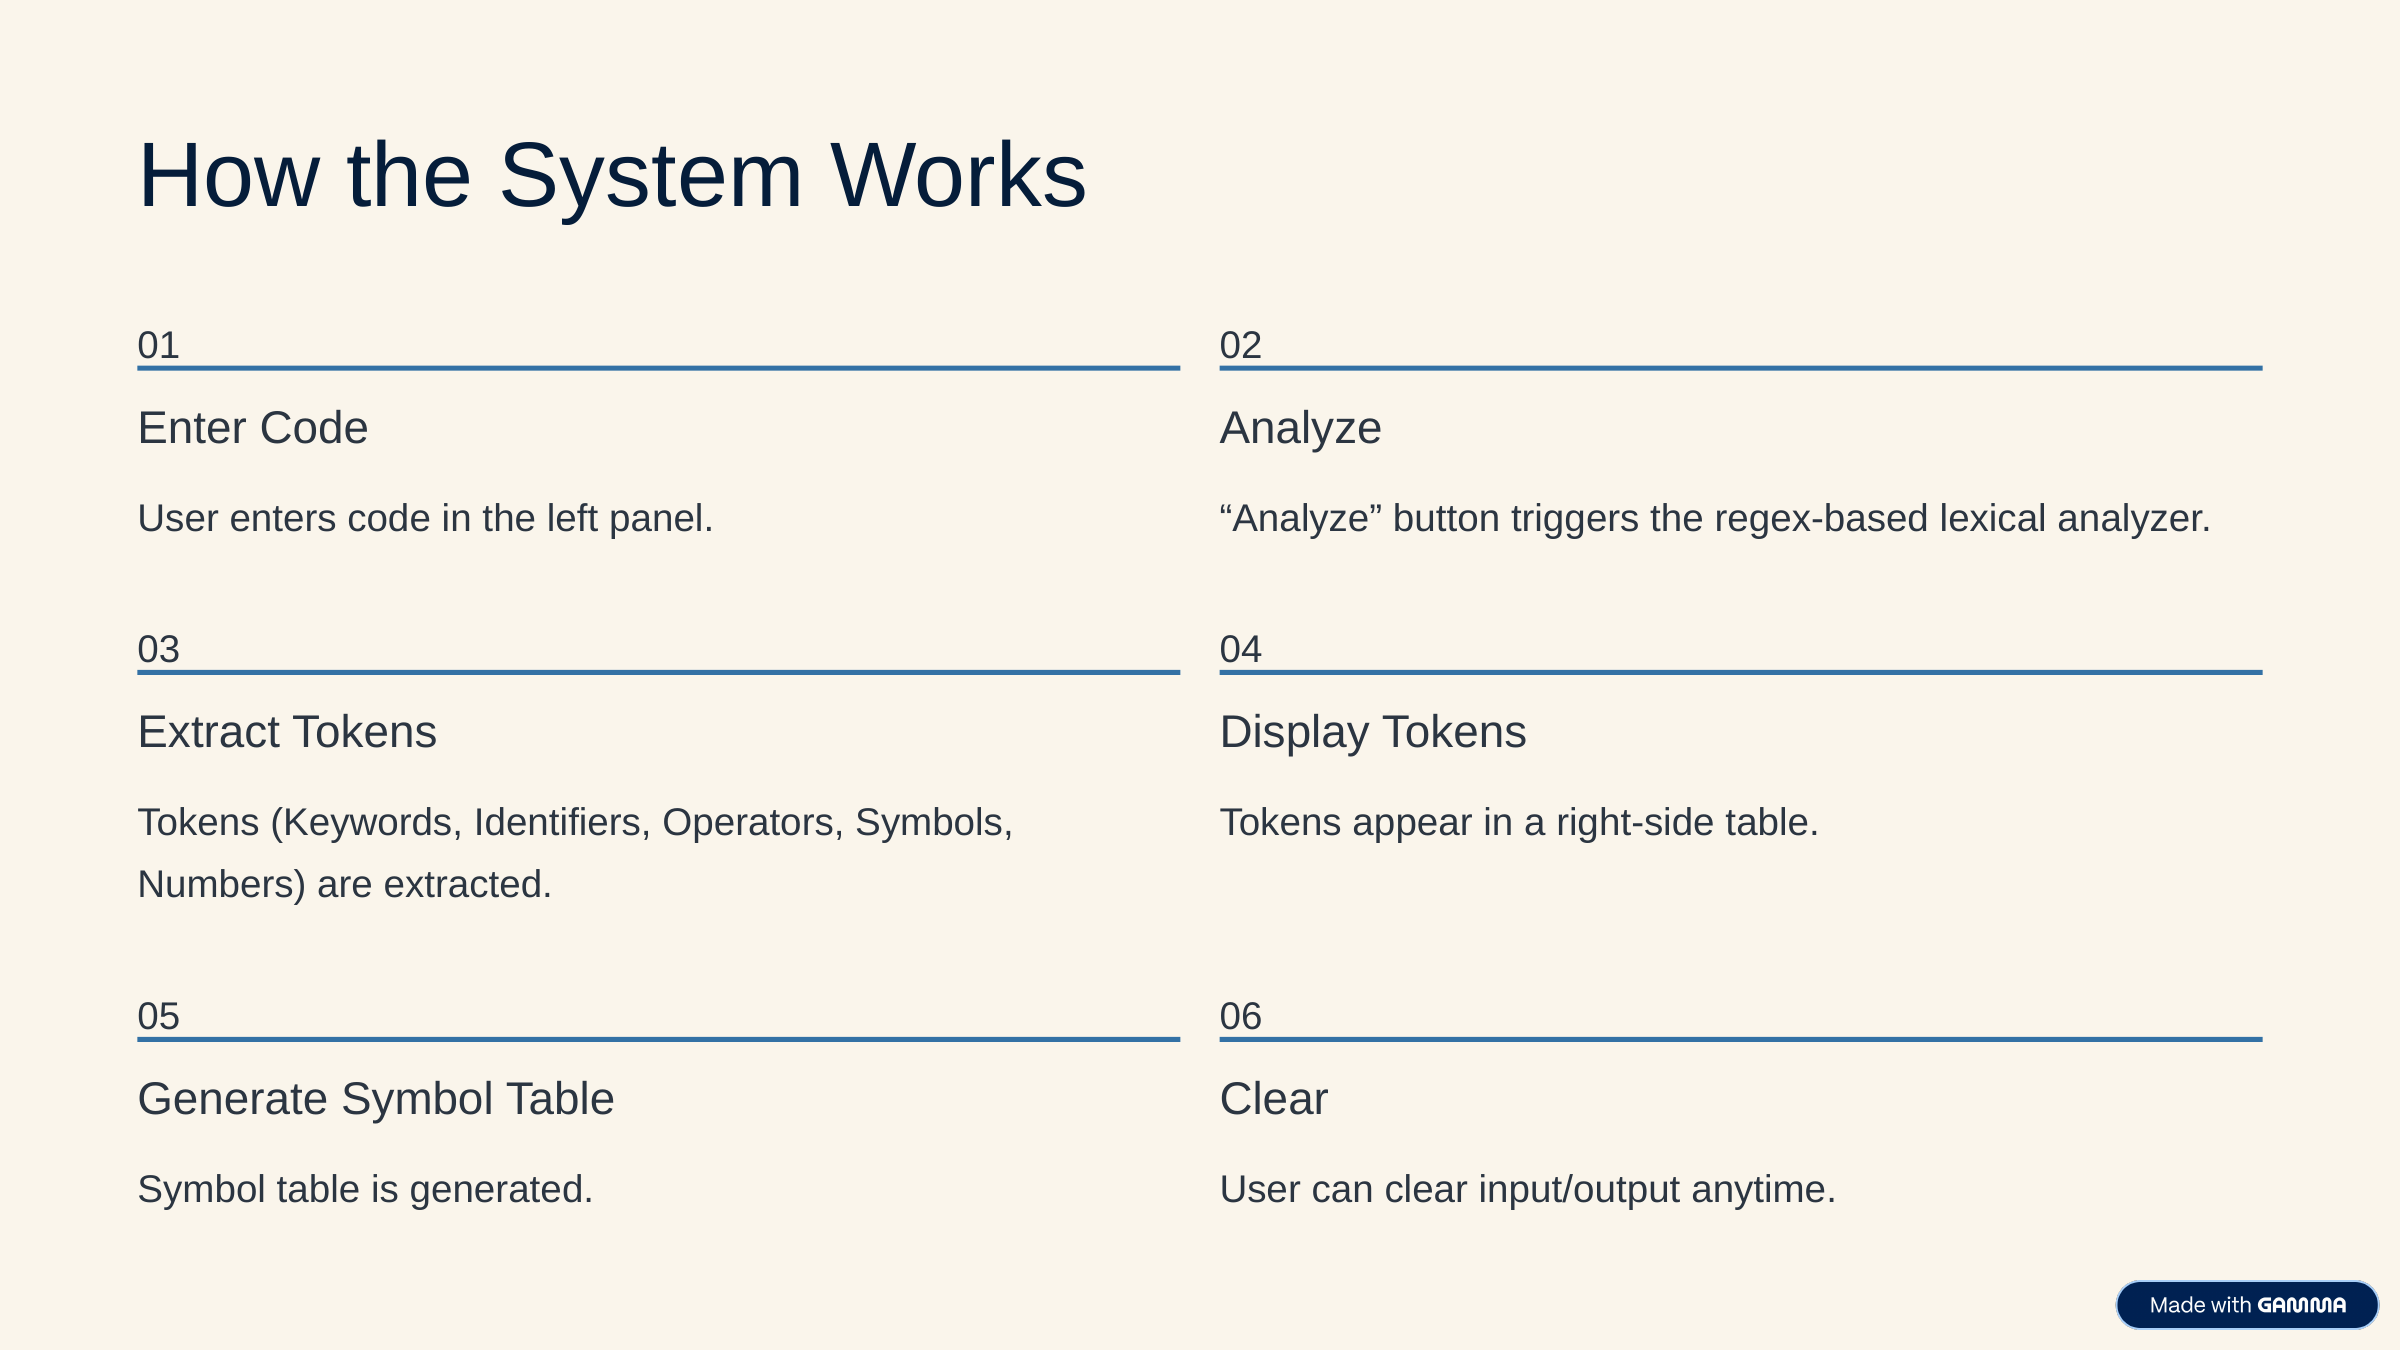

How the System Works
01
02

Enter Code
Analyze
User enters code in the left panel.
“Analyze” button triggers the regex-based lexical analyzer.
03
04

Extract Tokens
Display Tokens
Tokens (Keywords, Identifiers, Operators, Symbols, Numbers) are extracted.
Tokens appear in a right-side table.
05
06

Generate Symbol Table
Clear
Symbol table is generated.
User can clear input/output anytime.